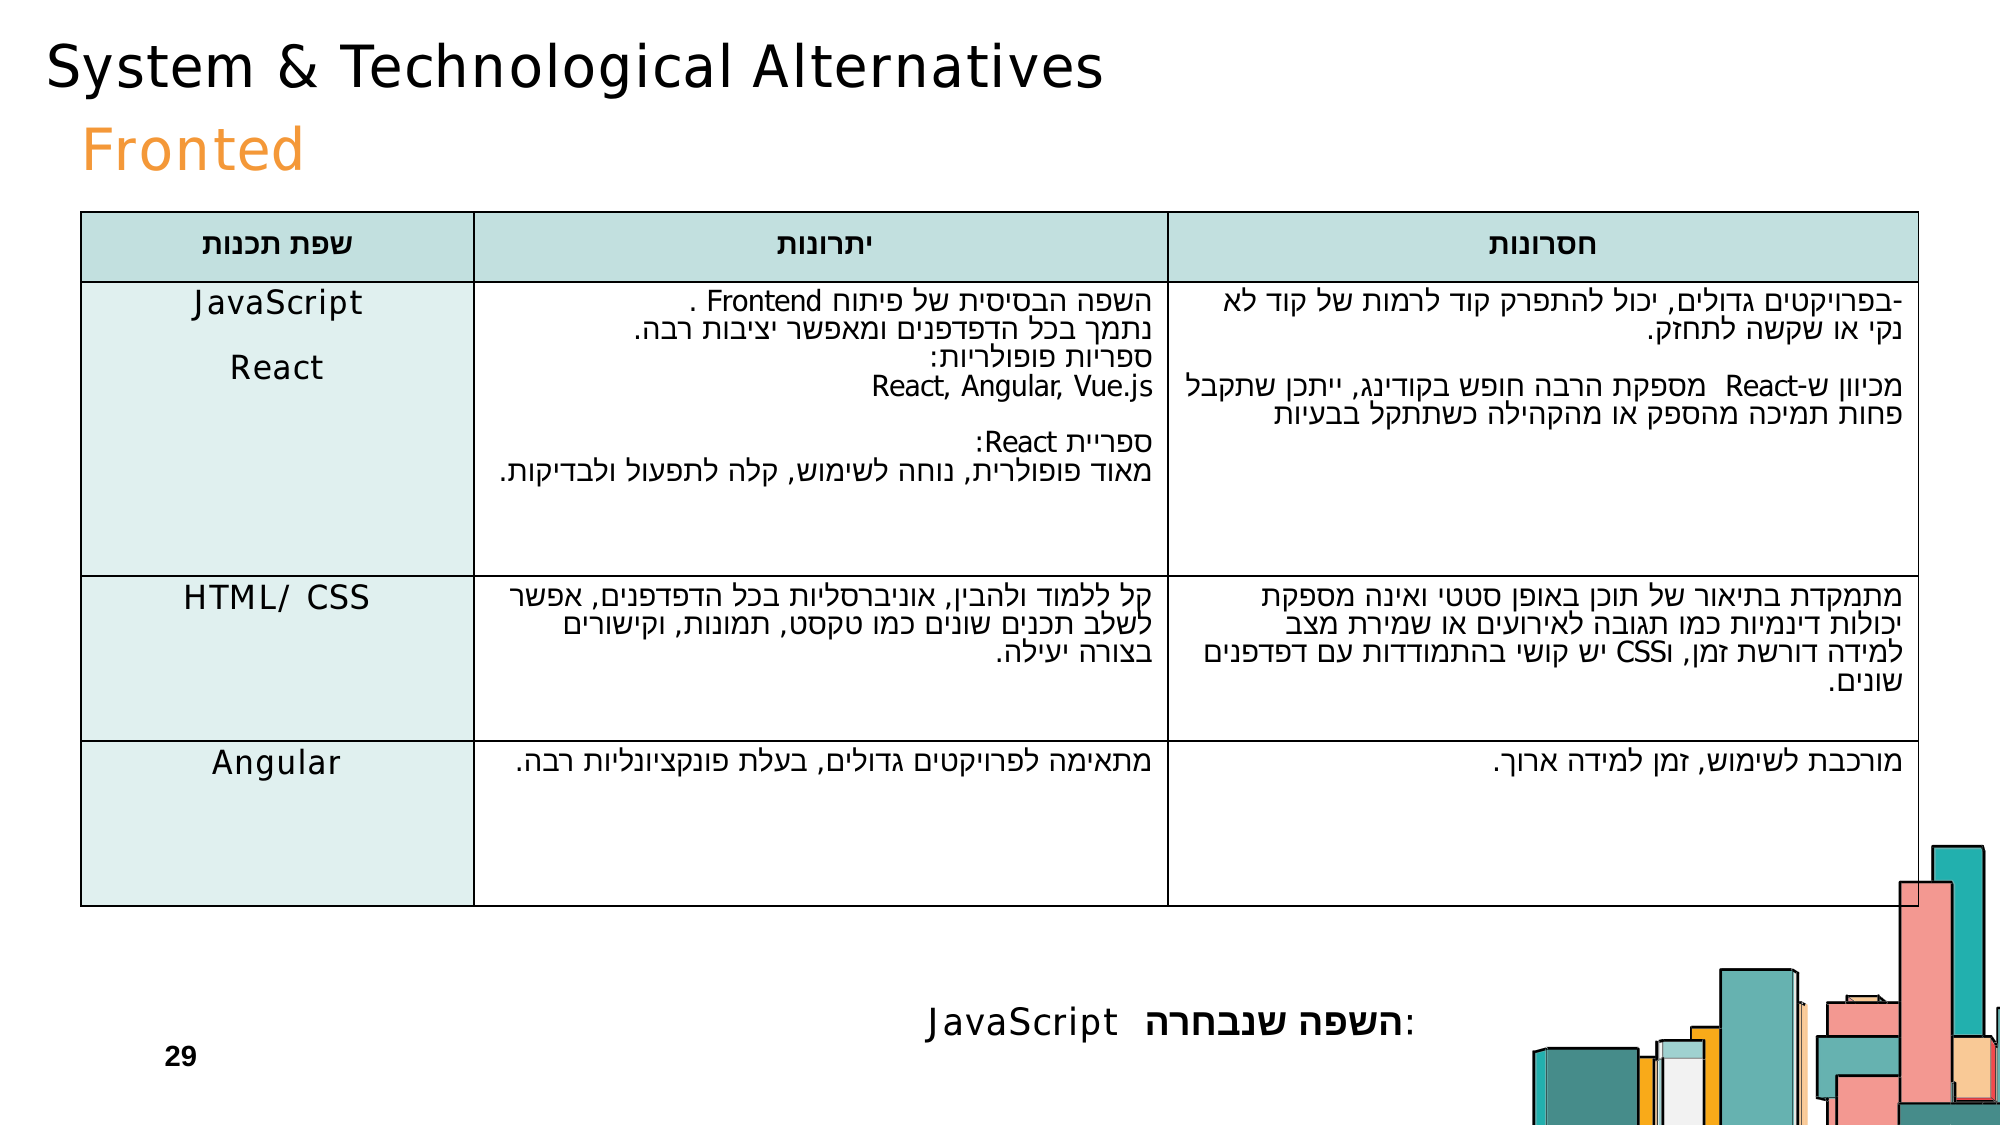

System & Technological Alternatives
Fronted
| שפת תכנות | יתרונות | חסרונות |
| --- | --- | --- |
| JavaScript React | השפה הבסיסית של פיתוח Frontend . נתמך בכל הדפדפנים ומאפשר יציבות רבה. ספריות פופולריות: React, Angular, Vue.js ספריית React: מאוד פופולרית, נוחה לשימוש, קלה לתפעול ולבדיקות. | -בפרויקטים גדולים, יכול להתפרק קוד לרמות של קוד לא נקי או שקשה לתחזק. מכיוון ש-React מספקת הרבה חופש בקודינג, ייתכן שתקבל פחות תמיכה מהספק או מהקהילה כשתתקל בבעיות |
| HTML/ CSS | קל ללמוד ולהבין, אוניברסליות בכל הדפדפנים, אפשר לשלב תכנים שונים כמו טקסט, תמונות, וקישורים בצורה יעילה. | מתמקדת בתיאור של תוכן באופן סטטי ואינה מספקת יכולות דינמיות כמו תגובה לאירועים או שמירת מצב למידה דורשת זמן, וCSS יש קושי בהתמודדות עם דפדפנים שונים. |
| Angular | מתאימה לפרויקטים גדולים, בעלת פונקציונליות רבה. | מורכבת לשימוש, זמן למידה ארוך. |
JavaScript
השפה שנבחרה:
29